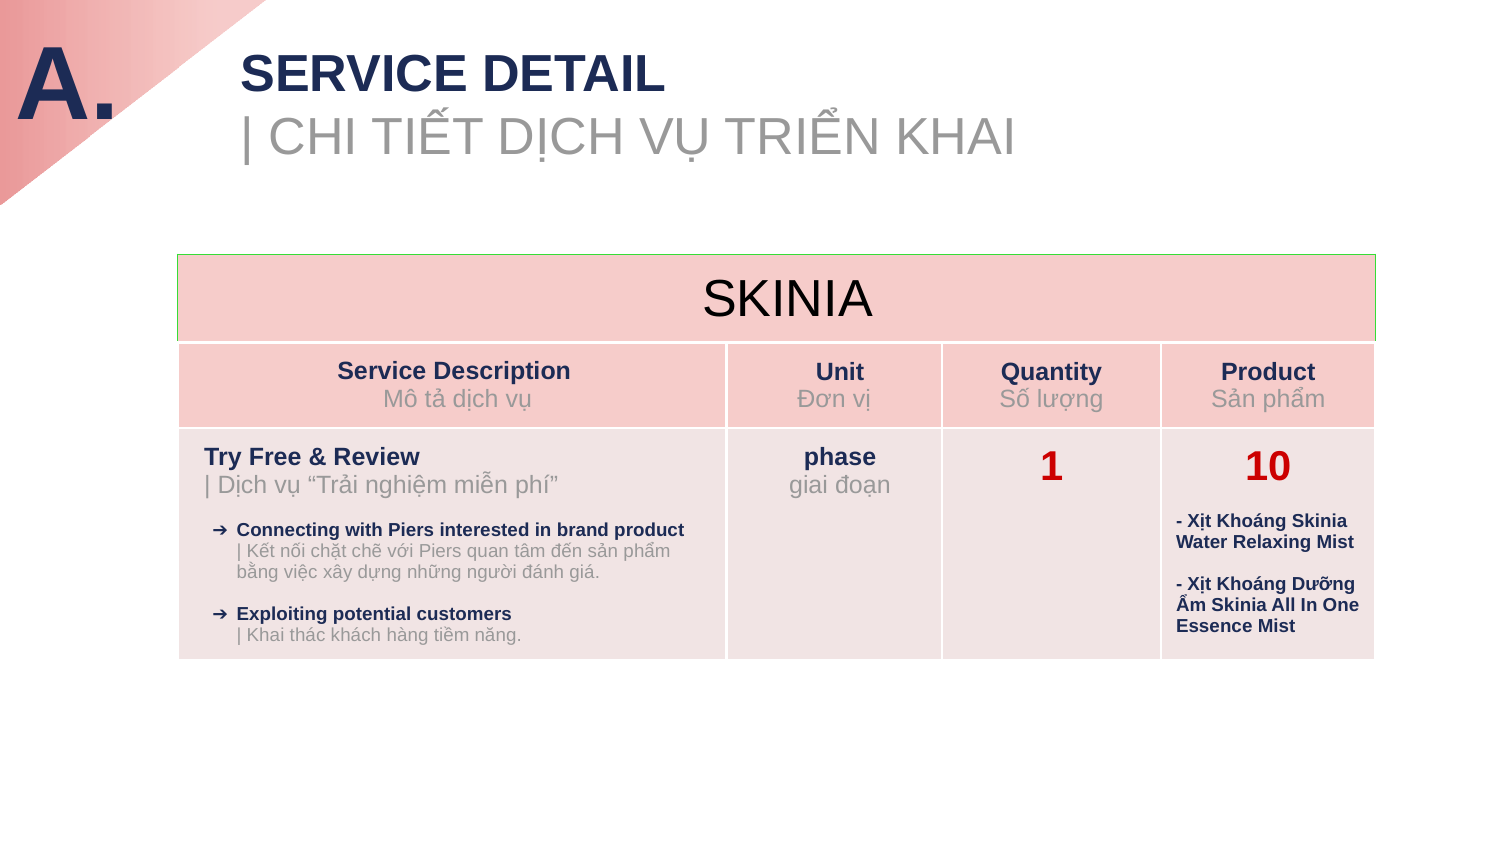

A.
SERVICE DETAIL
| CHI TIẾT DỊCH VỤ TRIỂN KHAI

| SKINIA |  |  |  |
| --- | --- | --- | --- |
| Service Description Mô tả dịch vụ | Unit Đơn vị | Quantity Số lượng | Product Sản phẩm |
| Try Free & Review | Dịch vụ “Trải nghiệm miễn phí” Connecting with Piers interested in brand product | Kết nối chặt chẽ với Piers quan tâm đến sản phẩm bằng việc xây dựng những người đánh giá. Exploiting potential customers | Khai thác khách hàng tiềm năng. | phase giai đoạn | 1 | 10 - Xịt Khoáng Skinia Water Relaxing Mist - Xịt Khoáng Dưỡng Ẩm Skinia All In One Essence Mist |